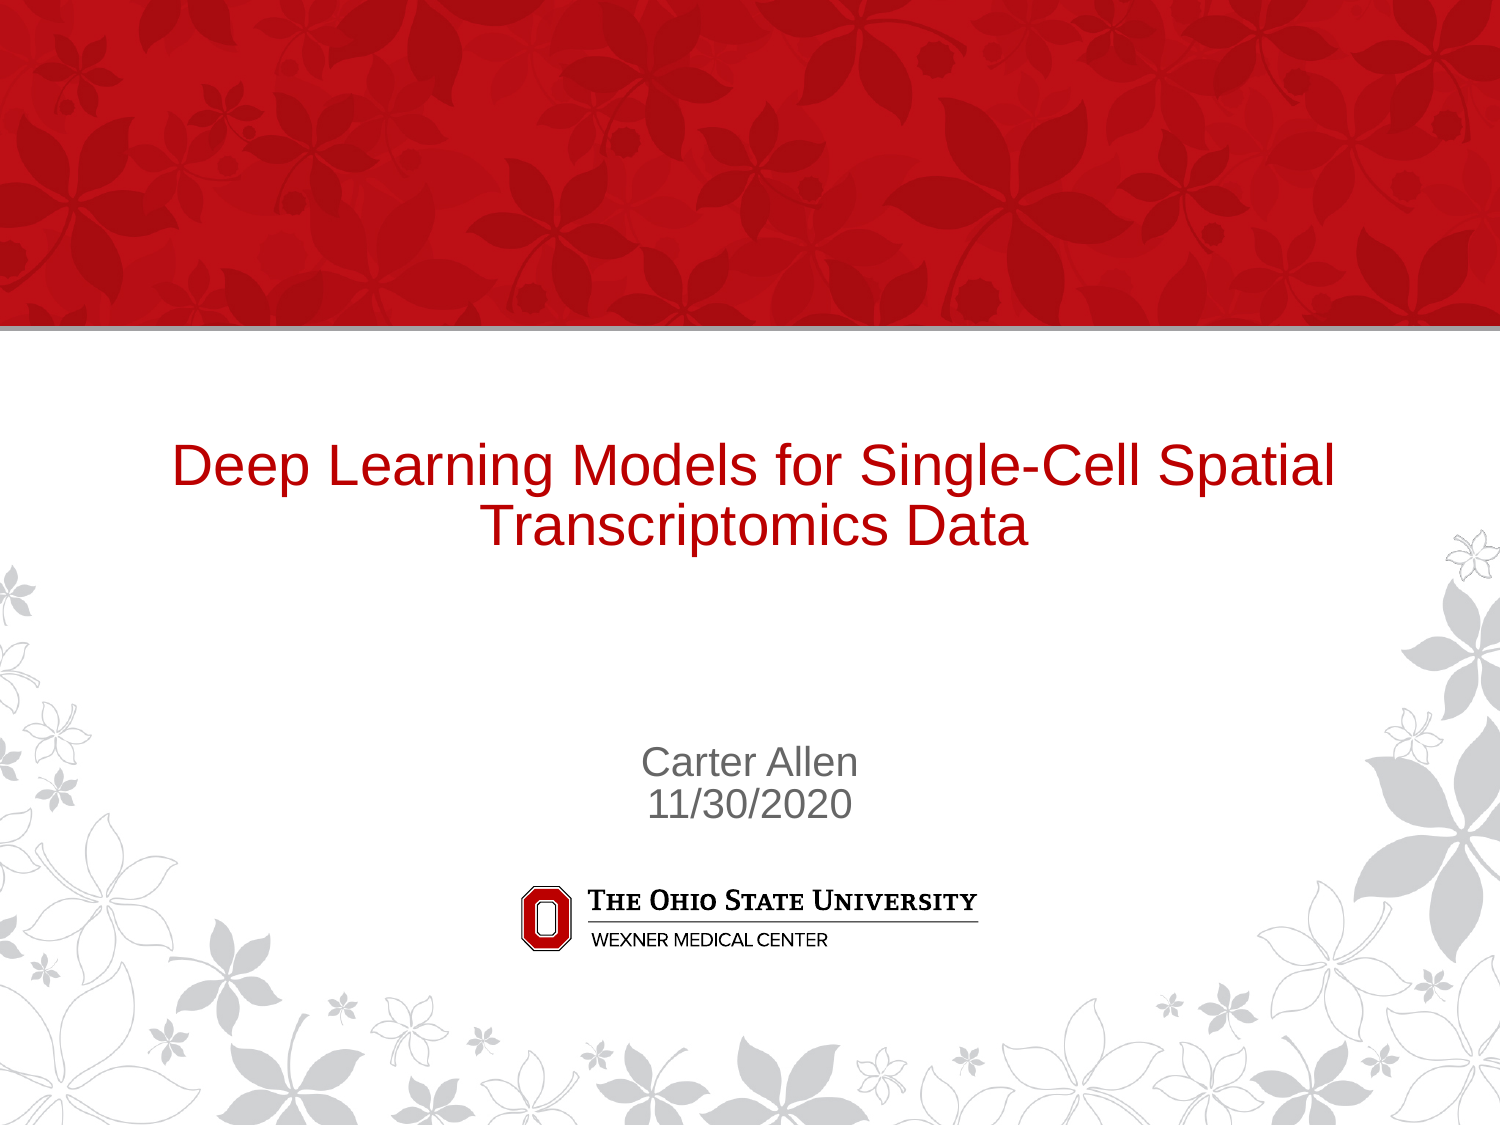

Deep Learning Models for Single-Cell Spatial Transcriptomics Data
Carter Allen
11/30/2020